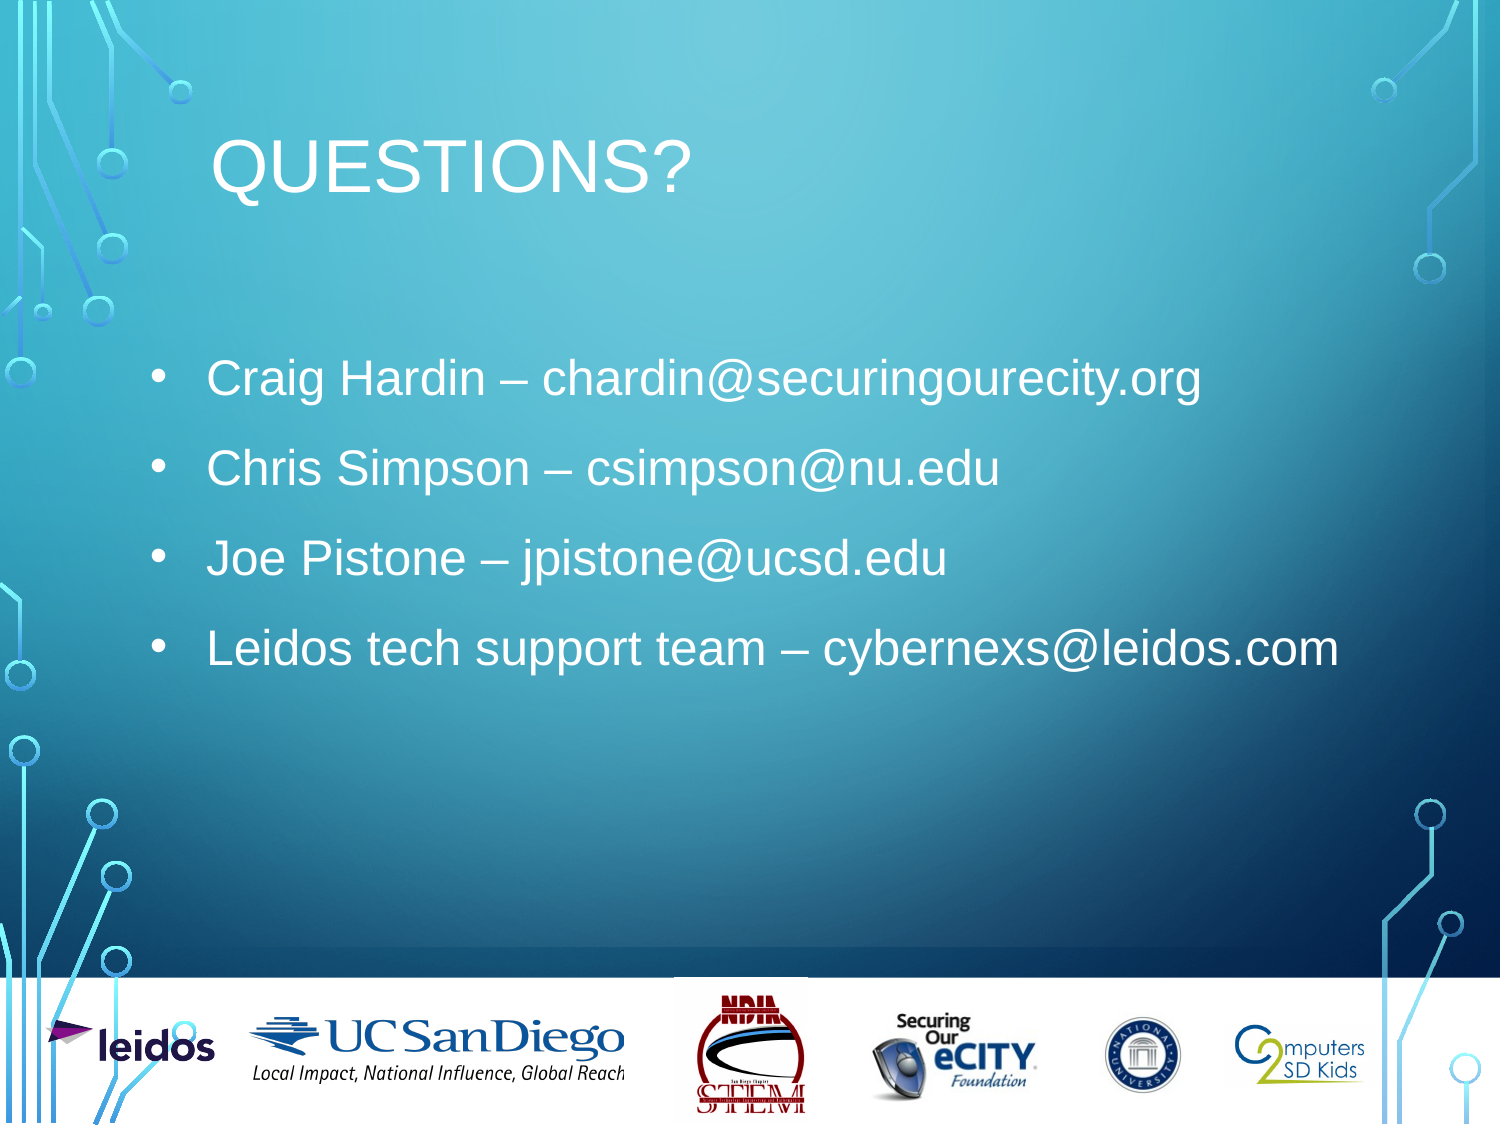

# Questions?
Craig Hardin – chardin@securingourecity.org
Chris Simpson – csimpson@nu.edu
Joe Pistone – jpistone@ucsd.edu
Leidos tech support team – cybernexs@leidos.com